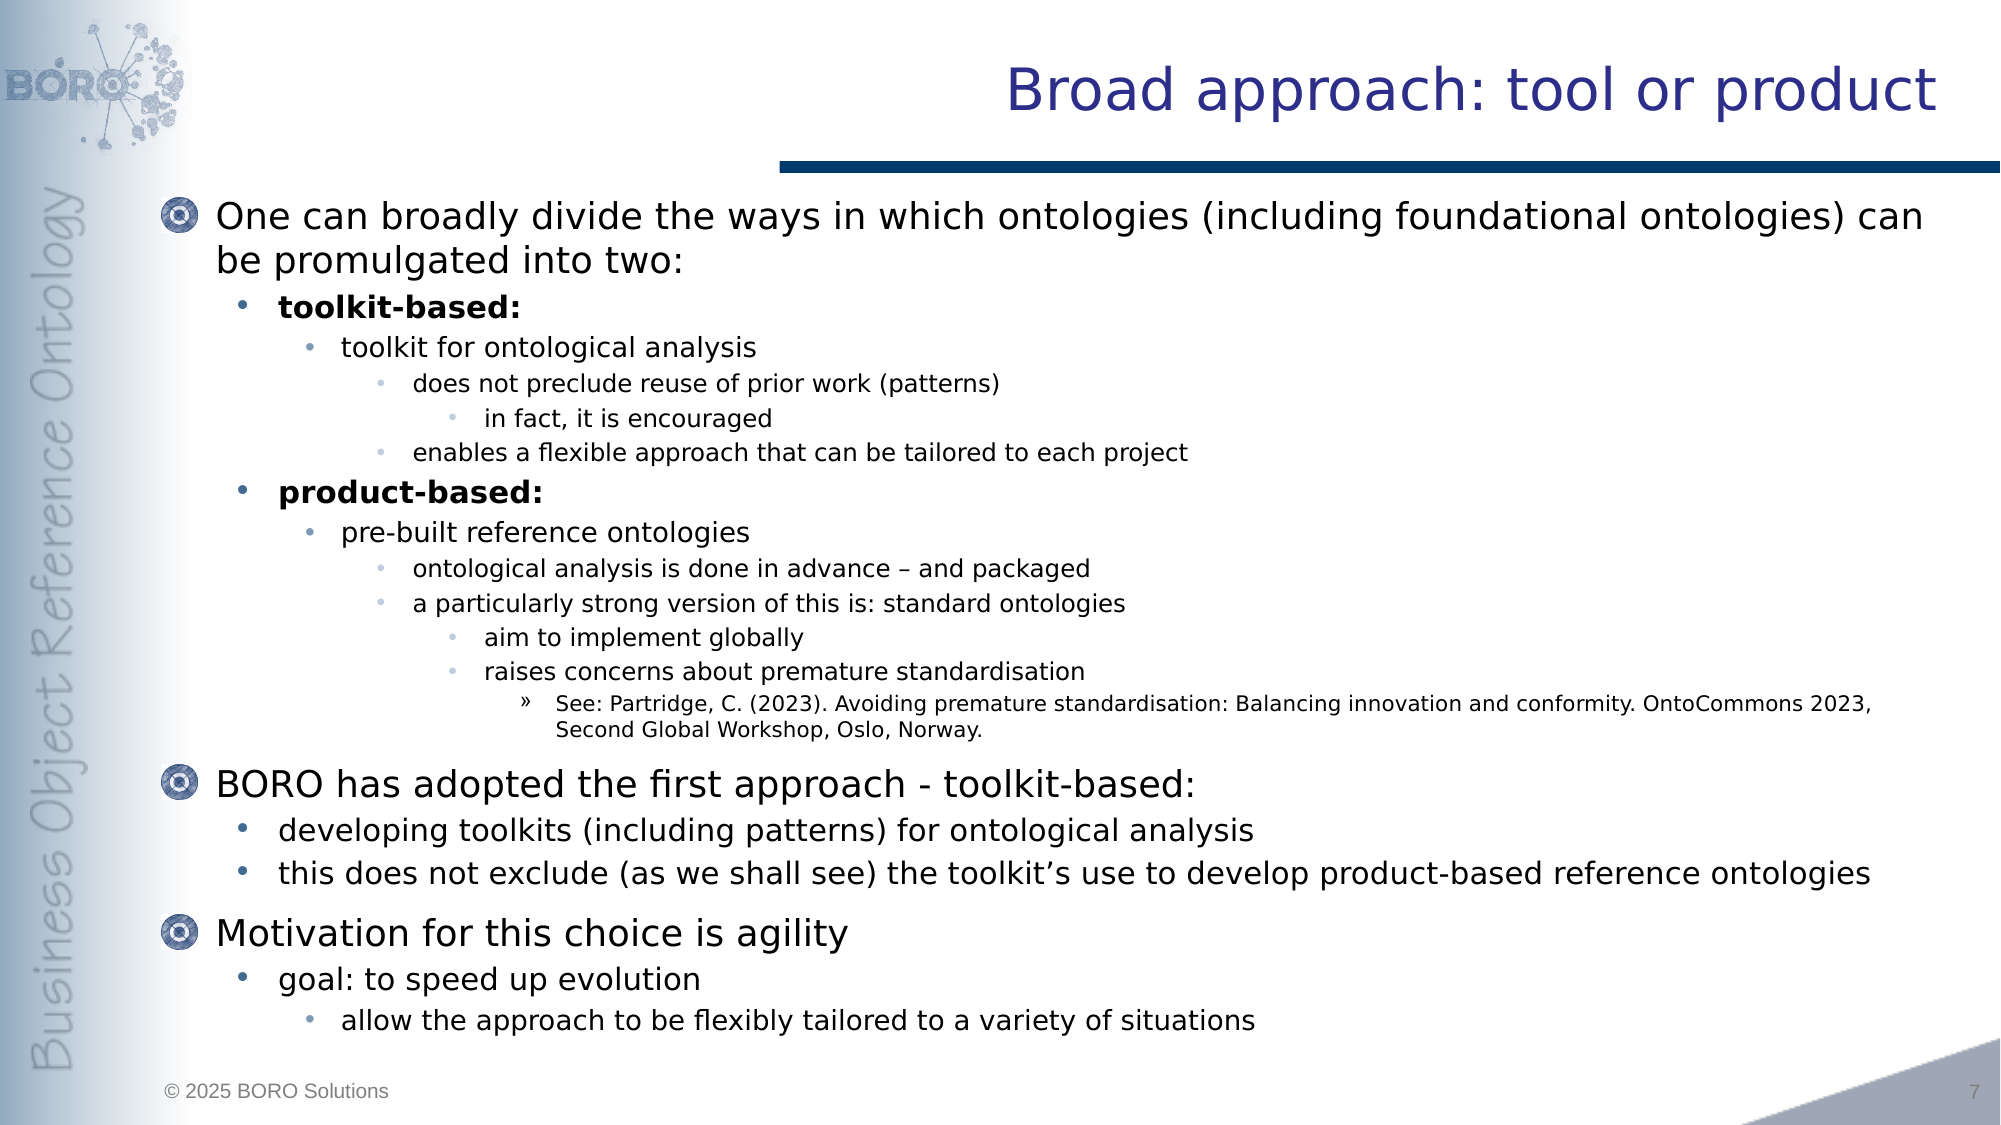

# Broad approach: tool or product
One can broadly divide the ways in which ontologies (including foundational ontologies) can be promulgated into two:
toolkit-based:
toolkit for ontological analysis
does not preclude reuse of prior work (patterns)
in fact, it is encouraged
enables a flexible approach that can be tailored to each project
product-based:
pre-built reference ontologies
ontological analysis is done in advance – and packaged
a particularly strong version of this is: standard ontologies
aim to implement globally
raises concerns about premature standardisation
See: Partridge, C. (2023). Avoiding premature standardisation: Balancing innovation and conformity. OntoCommons 2023, Second Global Workshop, Oslo, Norway.
BORO has adopted the first approach - toolkit-based:
developing toolkits (including patterns) for ontological analysis
this does not exclude (as we shall see) the toolkit’s use to develop product-based reference ontologies
Motivation for this choice is agility
goal: to speed up evolution
allow the approach to be flexibly tailored to a variety of situations

7